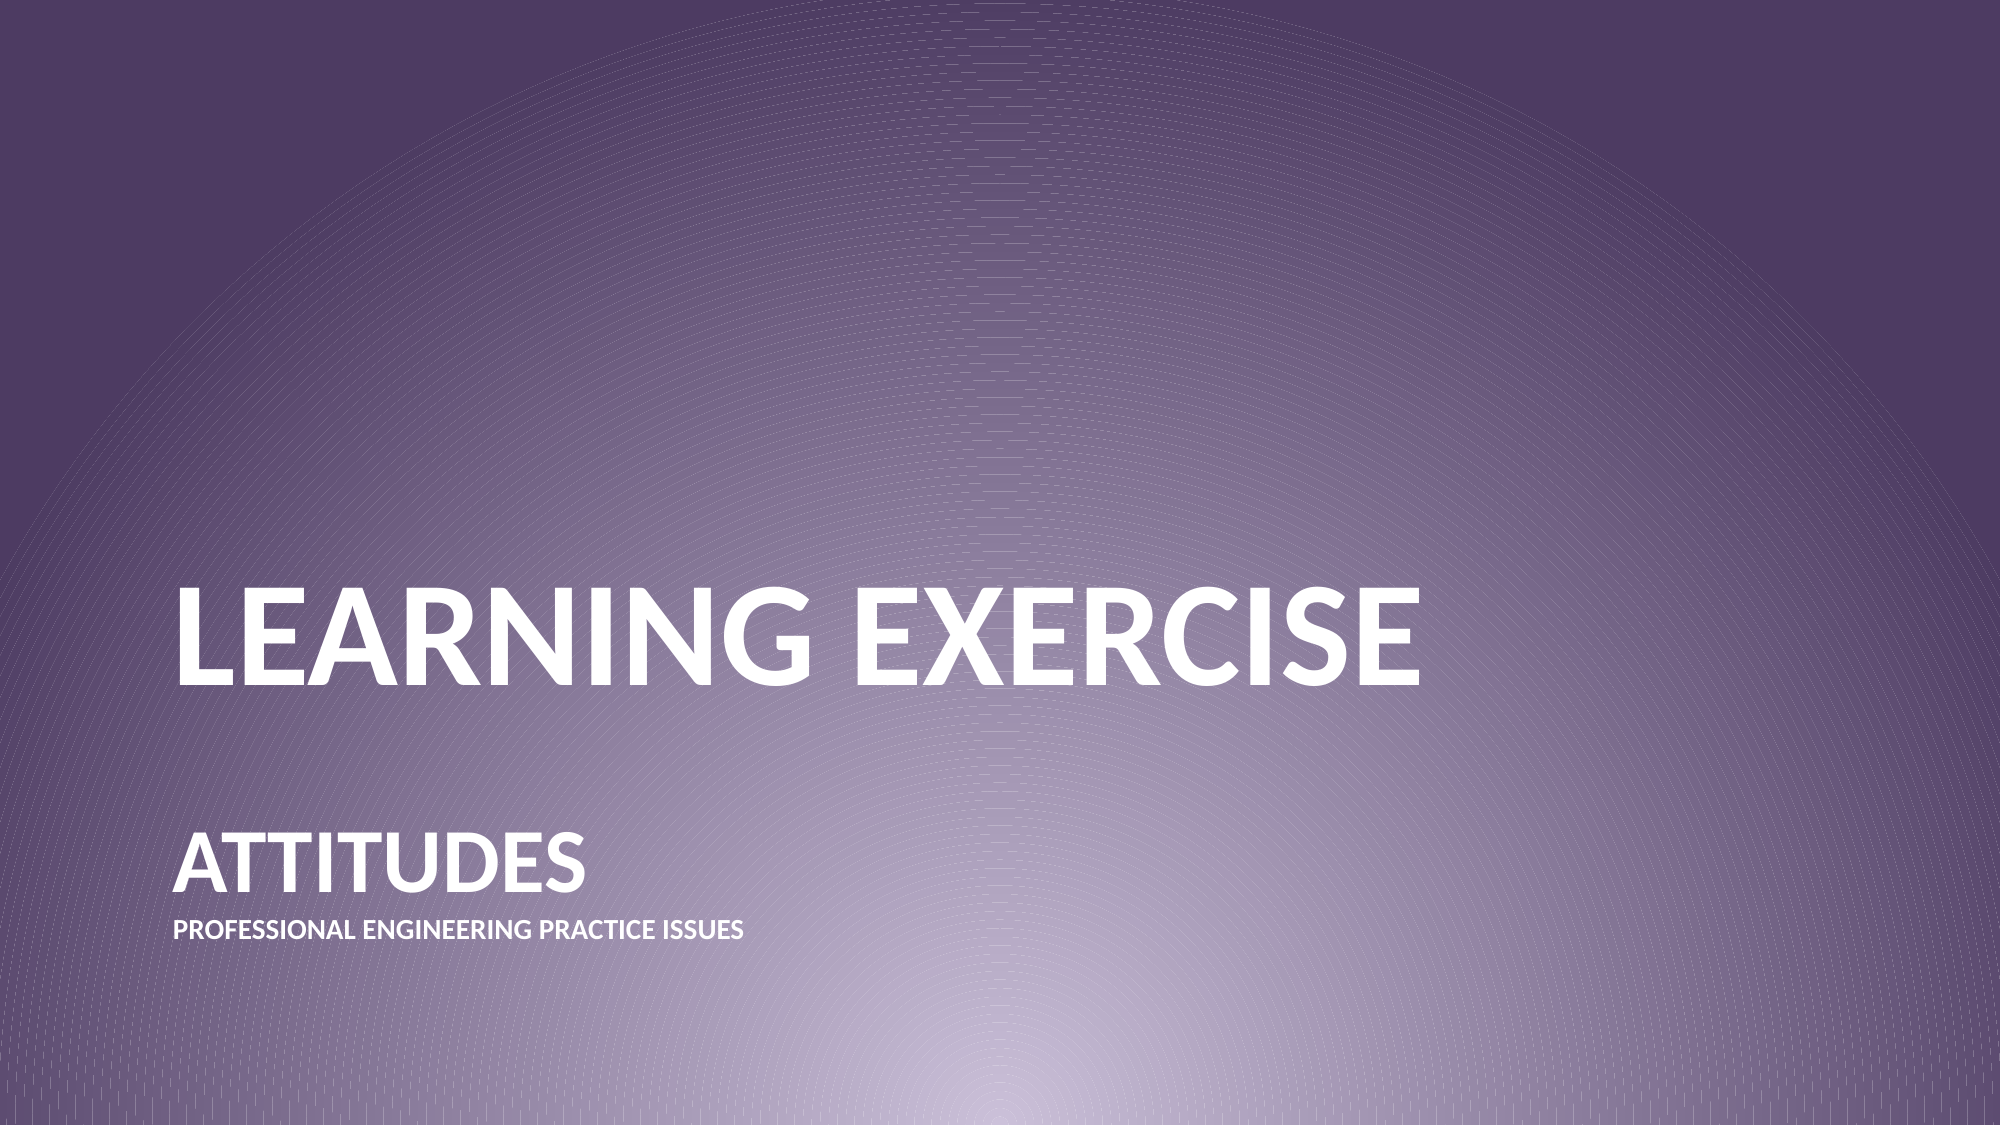

LEARNING EXERCISE
# ATTITUDES Professional Engineering Practice Issues